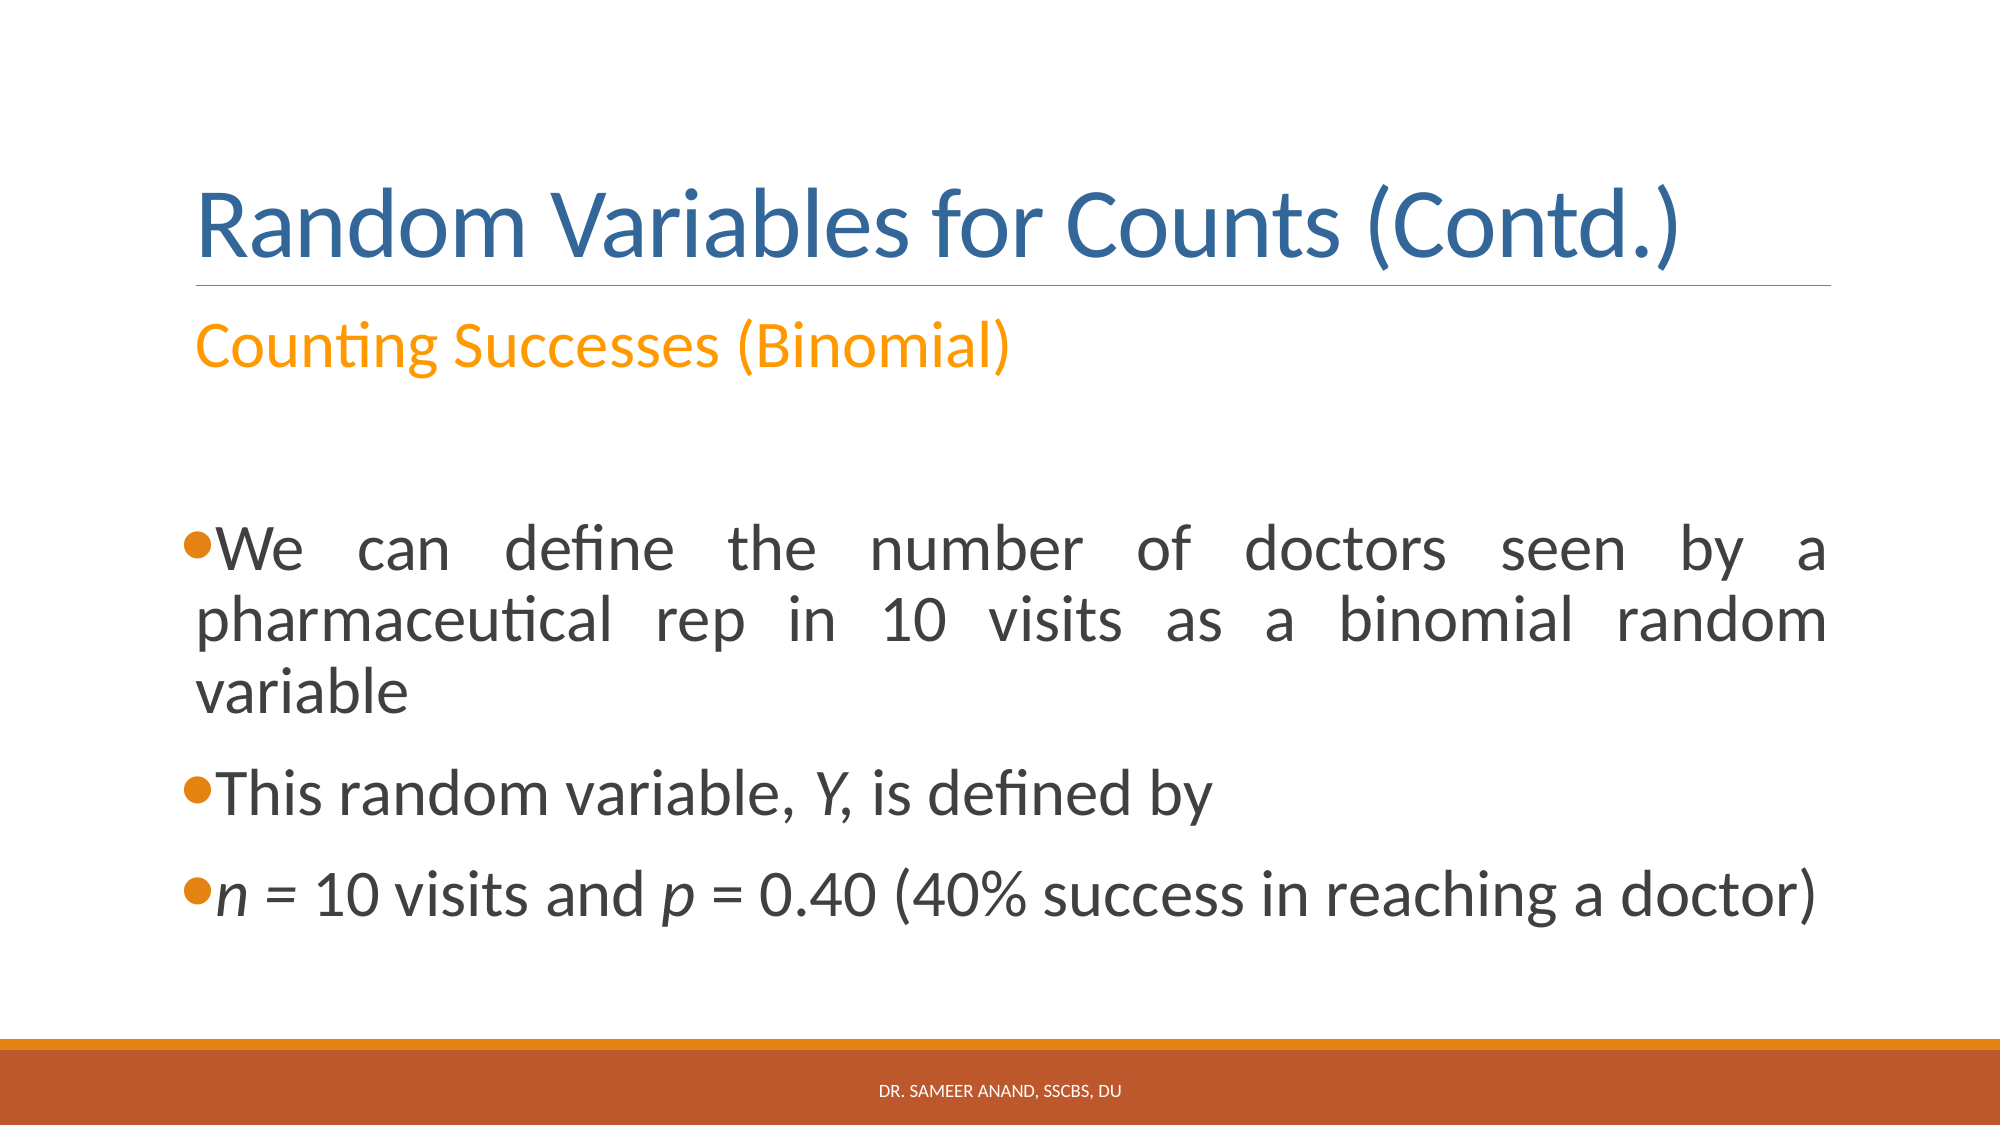

# Random Variables for Counts (Contd.)
Counting Successes (Binomial)

We can define the number of doctors seen by a pharmaceutical rep in 10 visits as a binomial random variable
This random variable, Y, is defined by
n = 10 visits and p = 0.40 (40% success in reaching a doctor)

Dr. Sameer Anand, SSCBS, DU